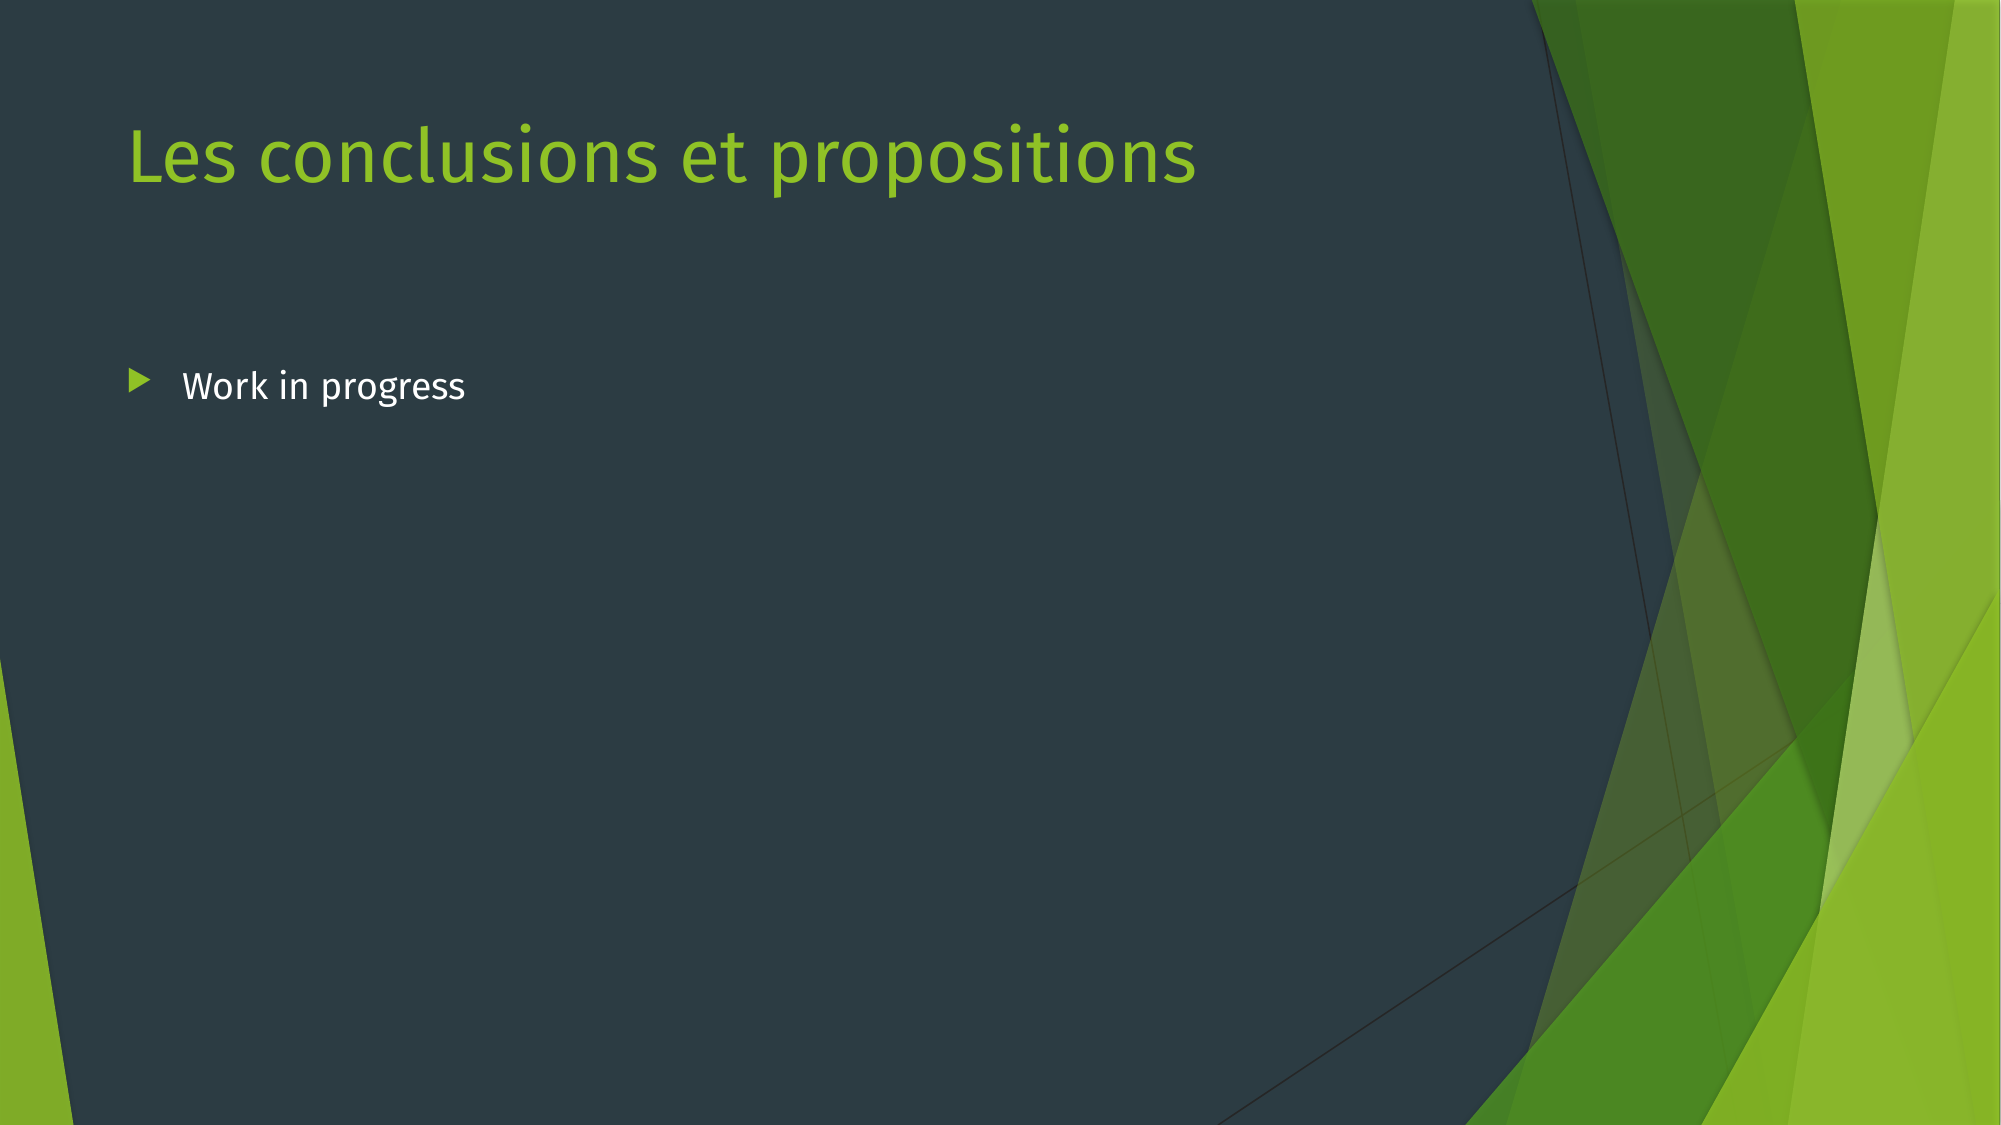

# Les conclusions et propositions
Work in progress